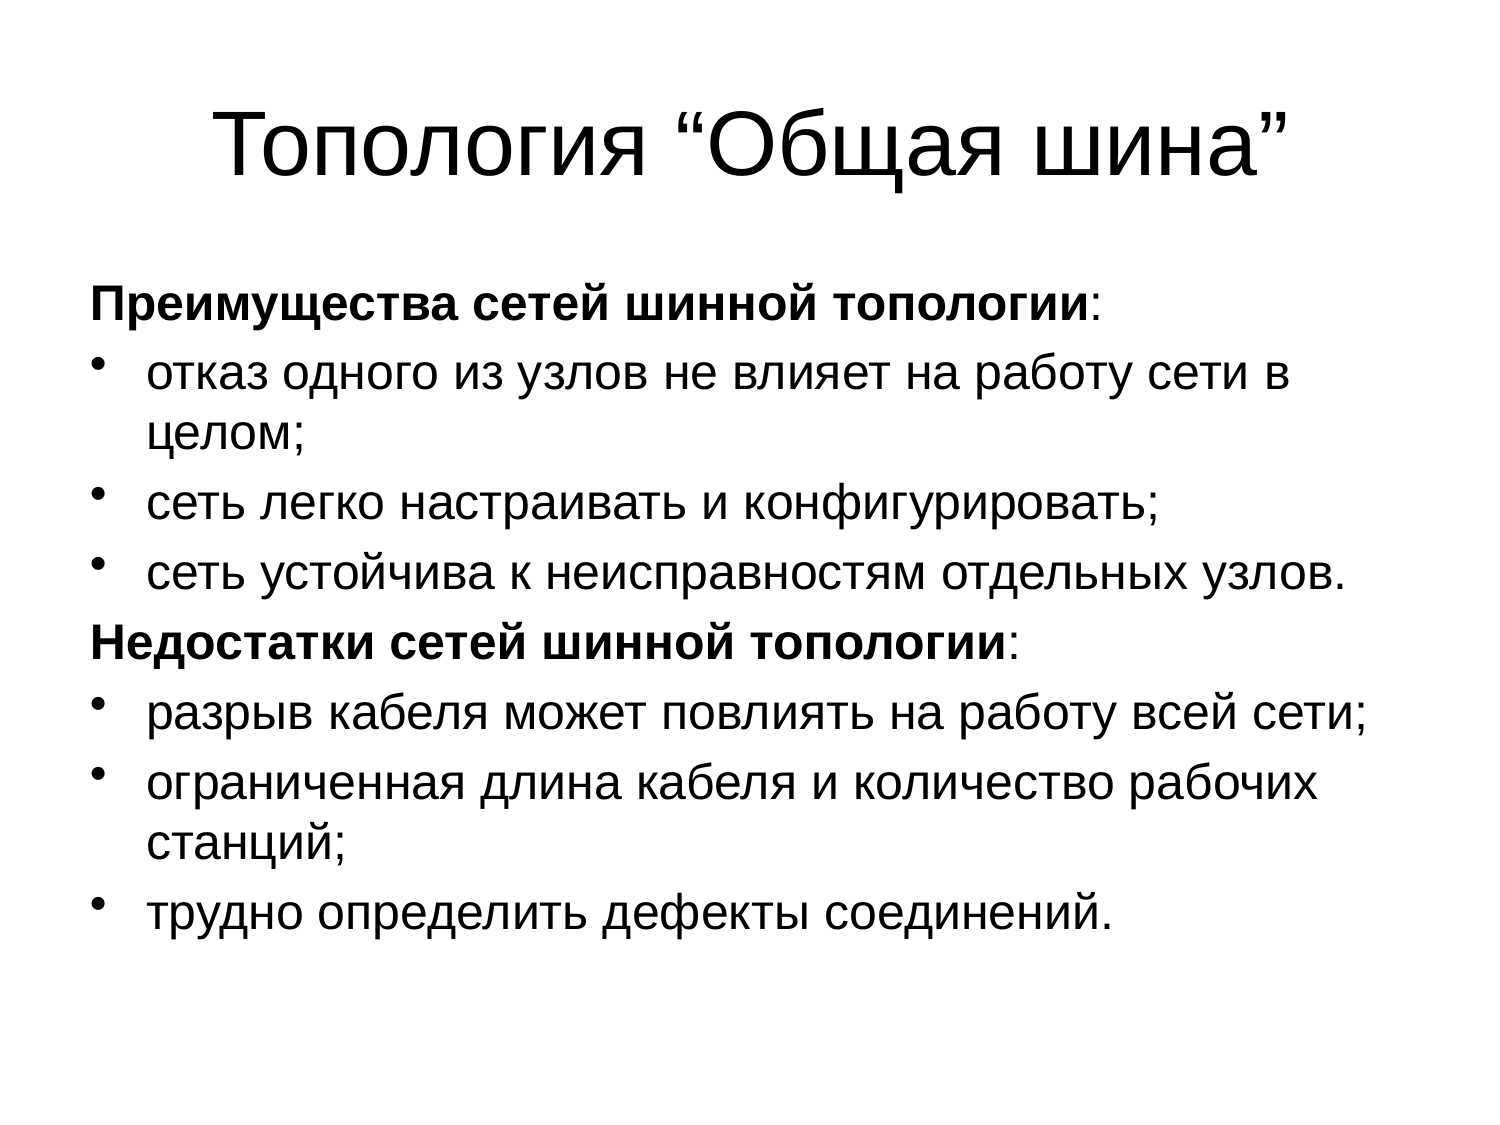

# Топология “Общая шина”
Преимущества сетей шинной топологии:
отказ одного из узлов не влияет на работу сети в целом;
сеть легко настраивать и конфигурировать;
сеть устойчива к неисправностям отдельных узлов.
Недостатки сетей шинной топологии:
разрыв кабеля может повлиять на работу всей сети;
ограниченная длина кабеля и количество рабочих станций;
трудно определить дефекты соединений.